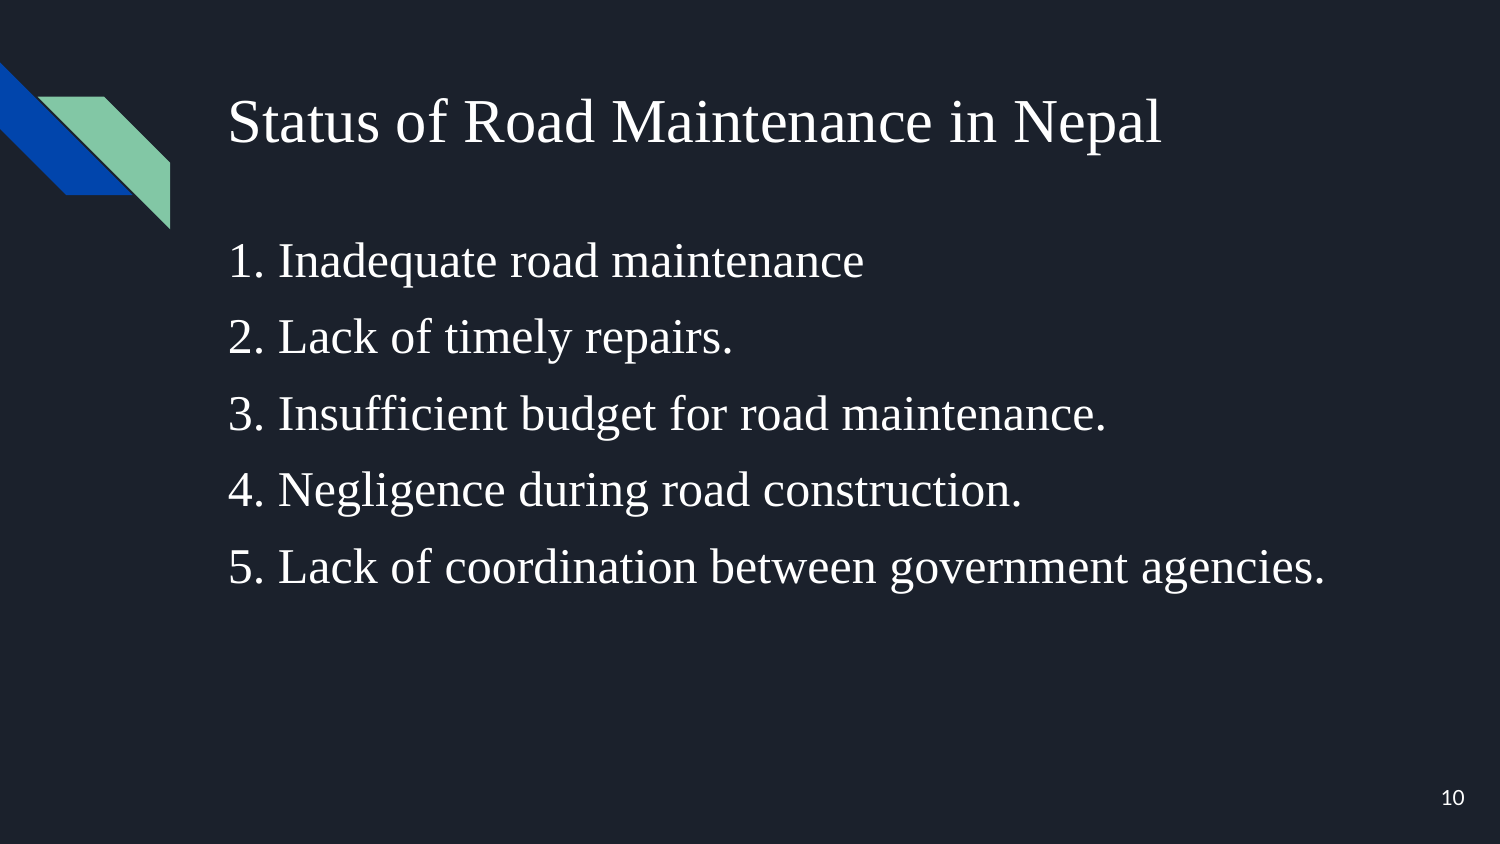

# Status of Road Maintenance in Nepal
1. Inadequate road maintenance
2. Lack of timely repairs.
3. Insufficient budget for road maintenance.
4. Negligence during road construction.
5. Lack of coordination between government agencies.

10